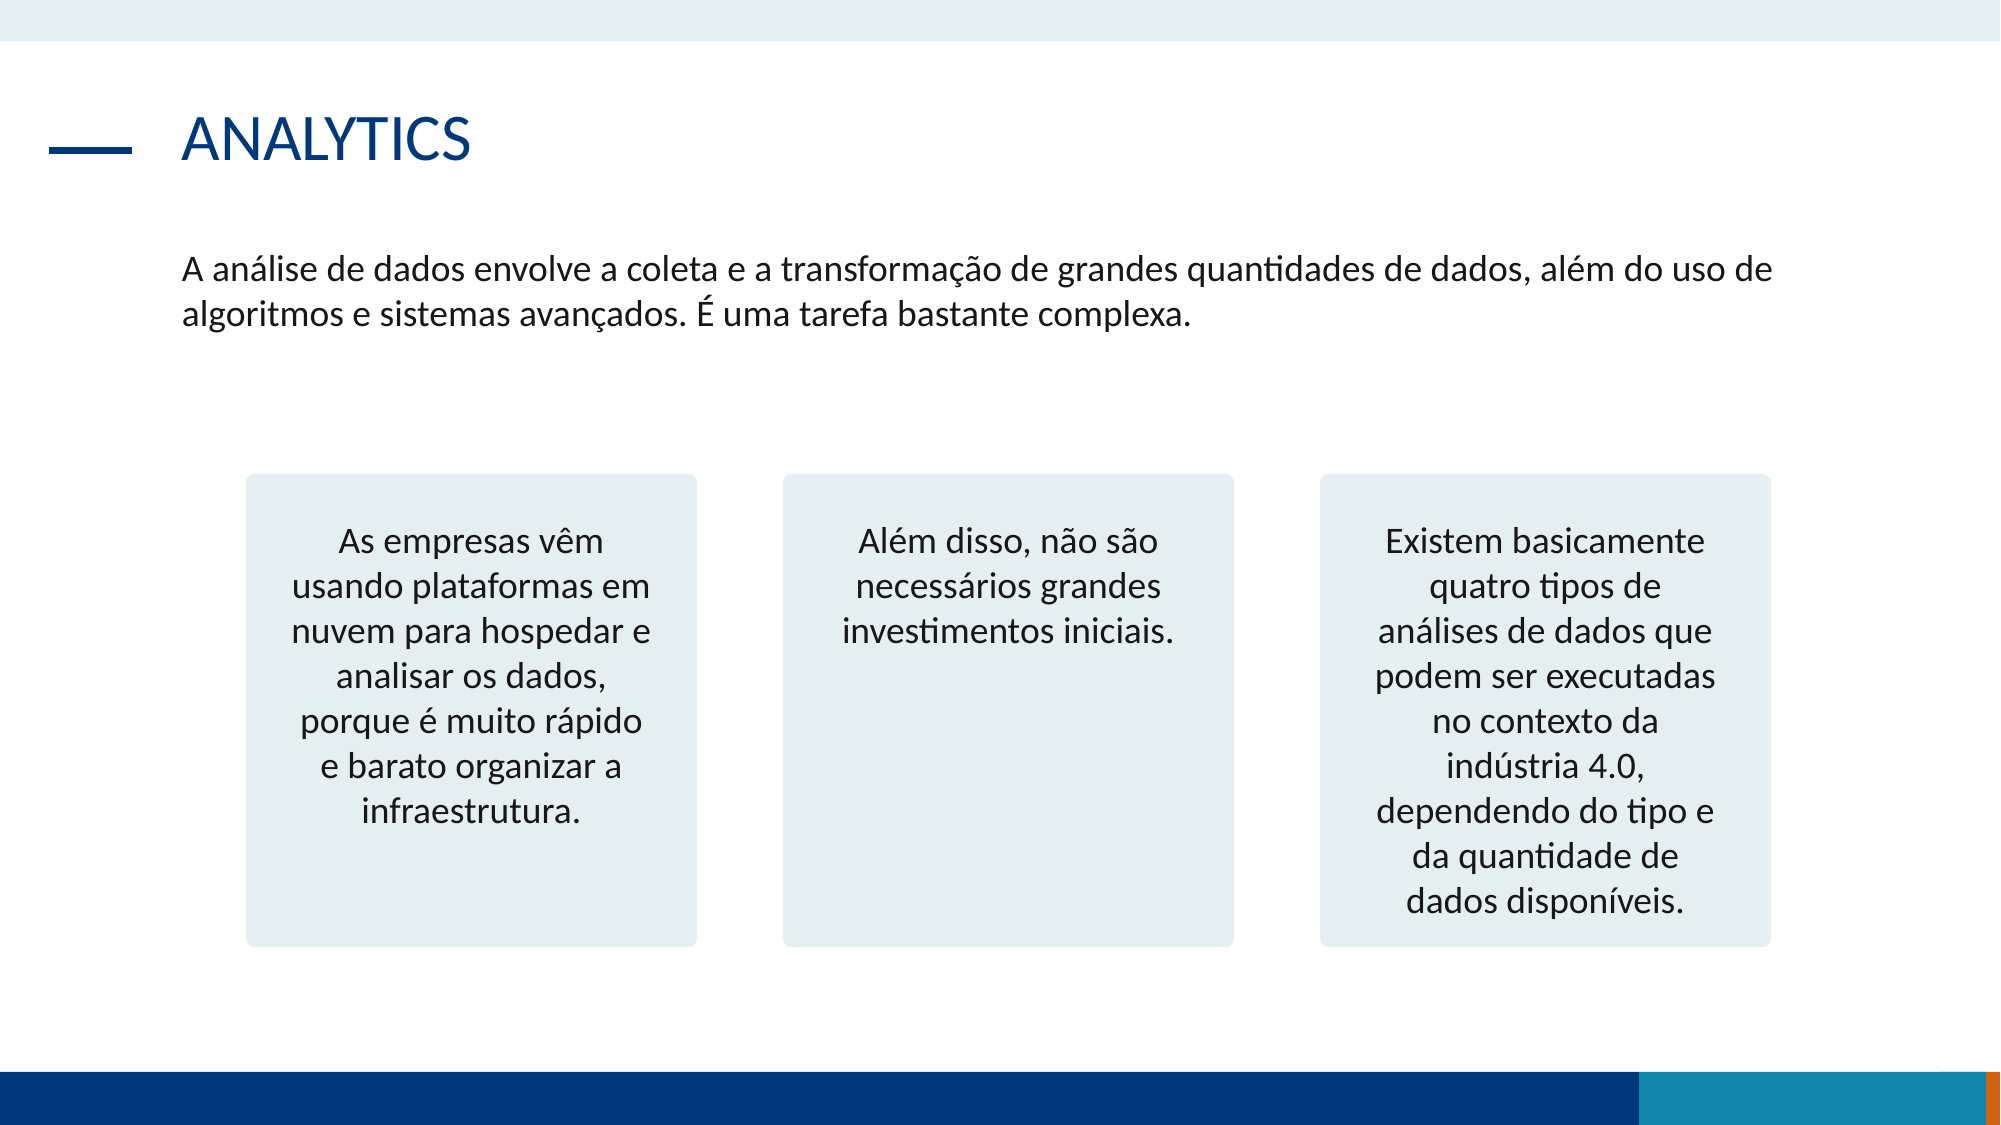

ANALYTICS
A análise de dados envolve a coleta e a transformação de grandes quantidades de dados, além do uso de algoritmos e sistemas avançados. É uma tarefa bastante complexa.

Além disso, não são necessários grandes investimentos iniciais.

Existem basicamente quatro tipos de análises de dados que podem ser executadas no contexto da indústria 4.0, dependendo do tipo e da quantidade de dados disponíveis.

As empresas vêm usando plataformas em nuvem para hospedar e analisar os dados, porque é muito rápido e barato organizar a infraestrutura.